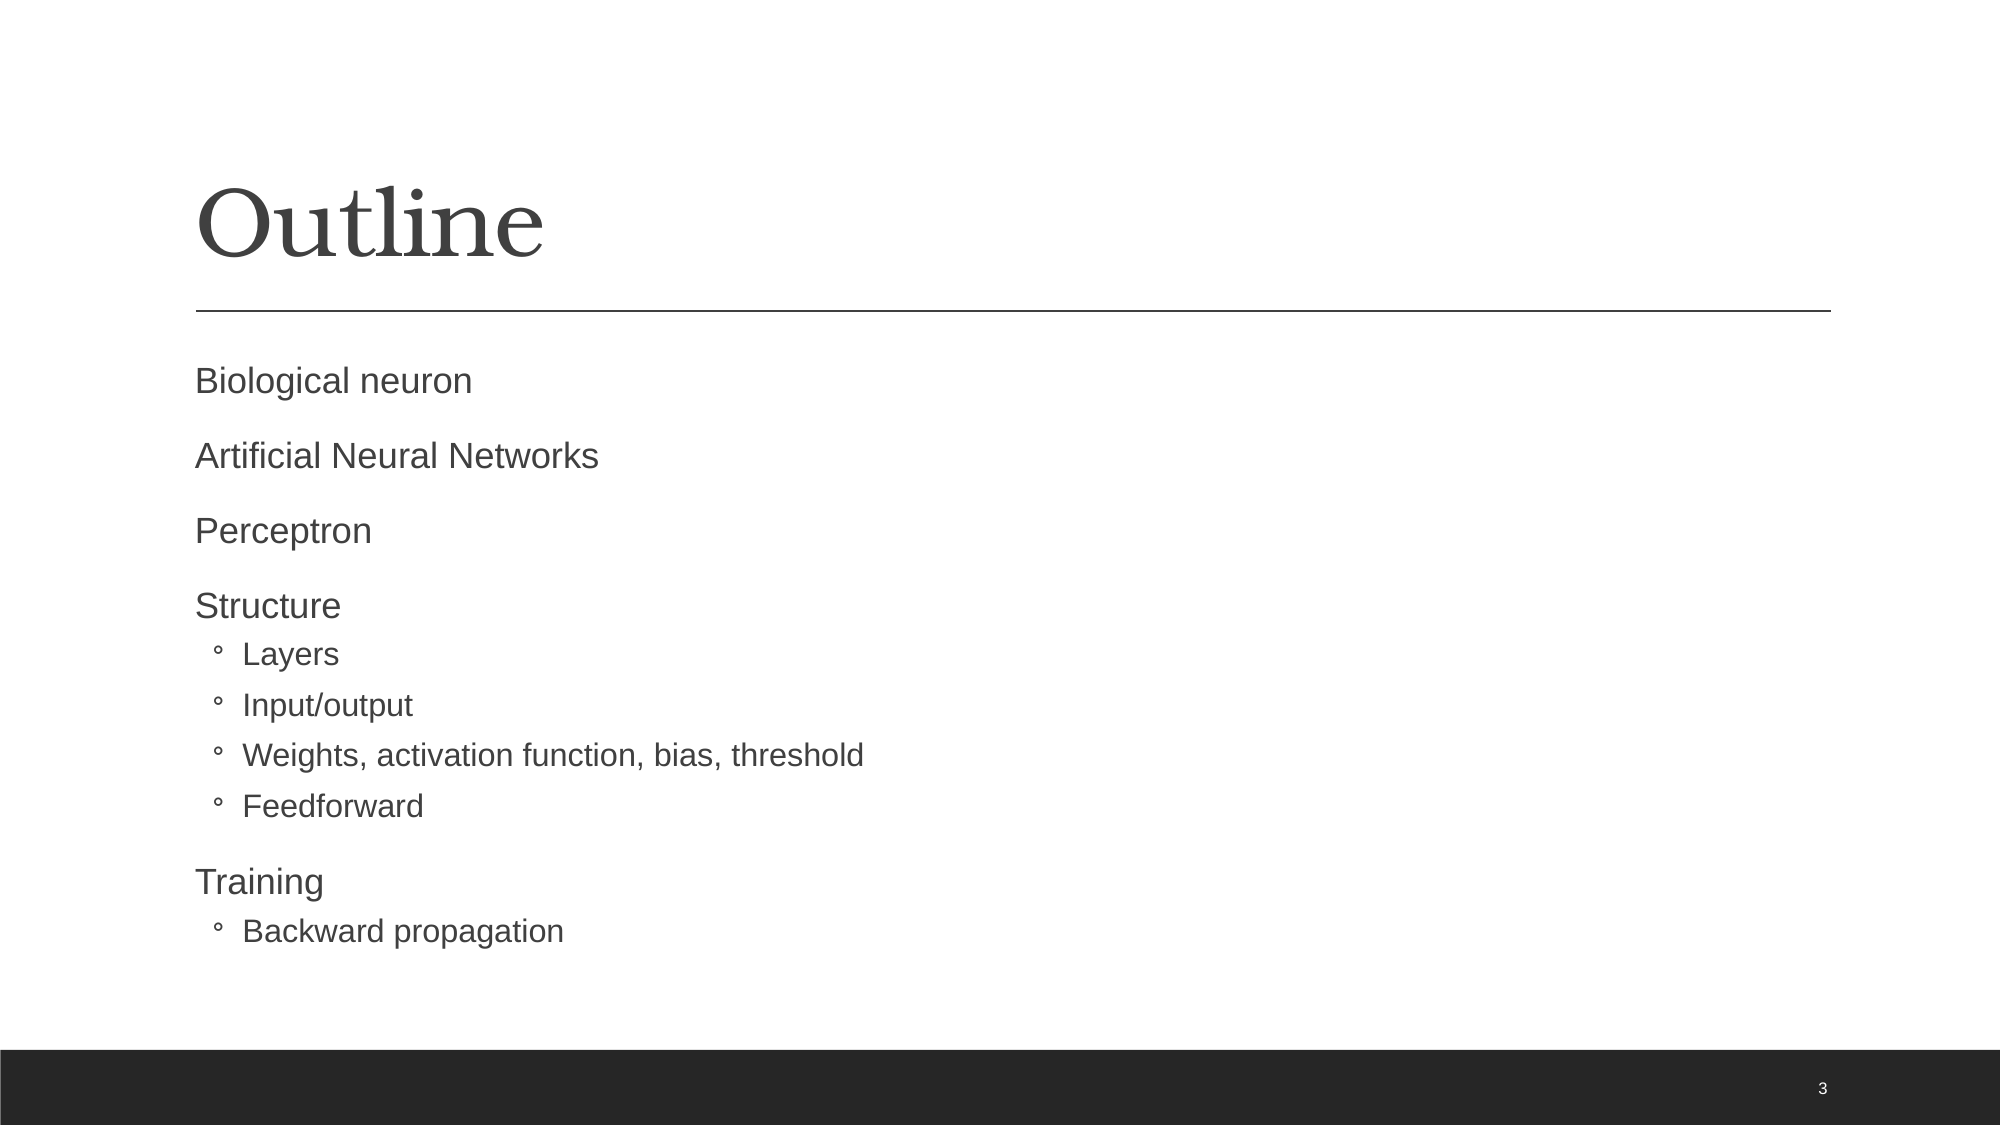

# Outline
Biological neuron
Artificial Neural Networks
Perceptron
Structure
Layers
Input/output
Weights, activation function, bias, threshold
Feedforward
Training
Backward propagation
3